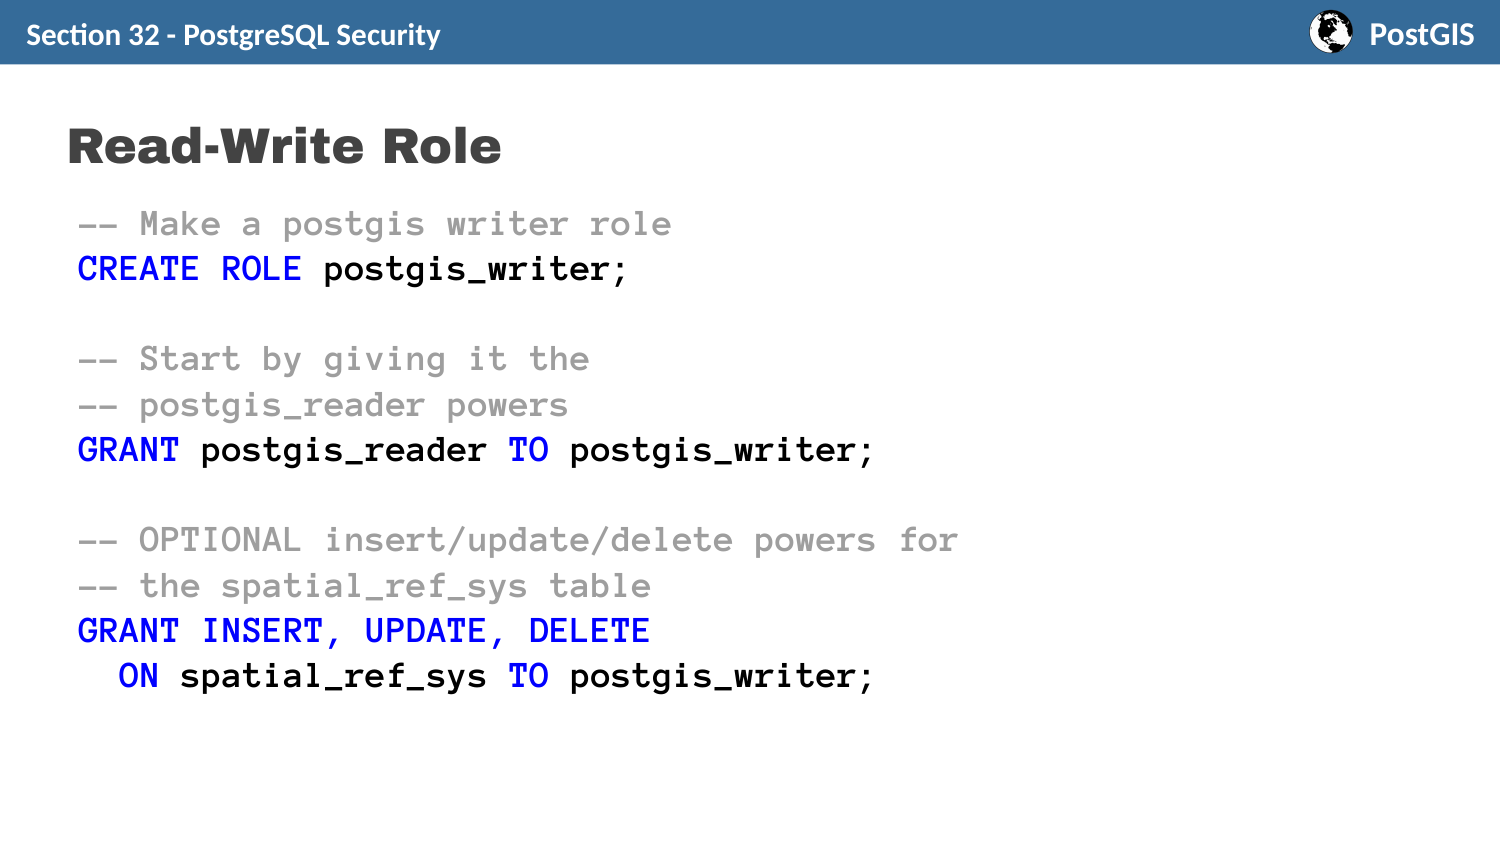

Section 32 - PostgreSQL Security
# Read-Write Role
-- Make a postgis writer role
CREATE ROLE postgis_writer;

-- Start by giving it the
-- postgis_reader powers
GRANT postgis_reader TO postgis_writer;

-- OPTIONAL insert/update/delete powers for
-- the spatial_ref_sys table
GRANT INSERT, UPDATE, DELETE
  ON spatial_ref_sys TO postgis_writer;